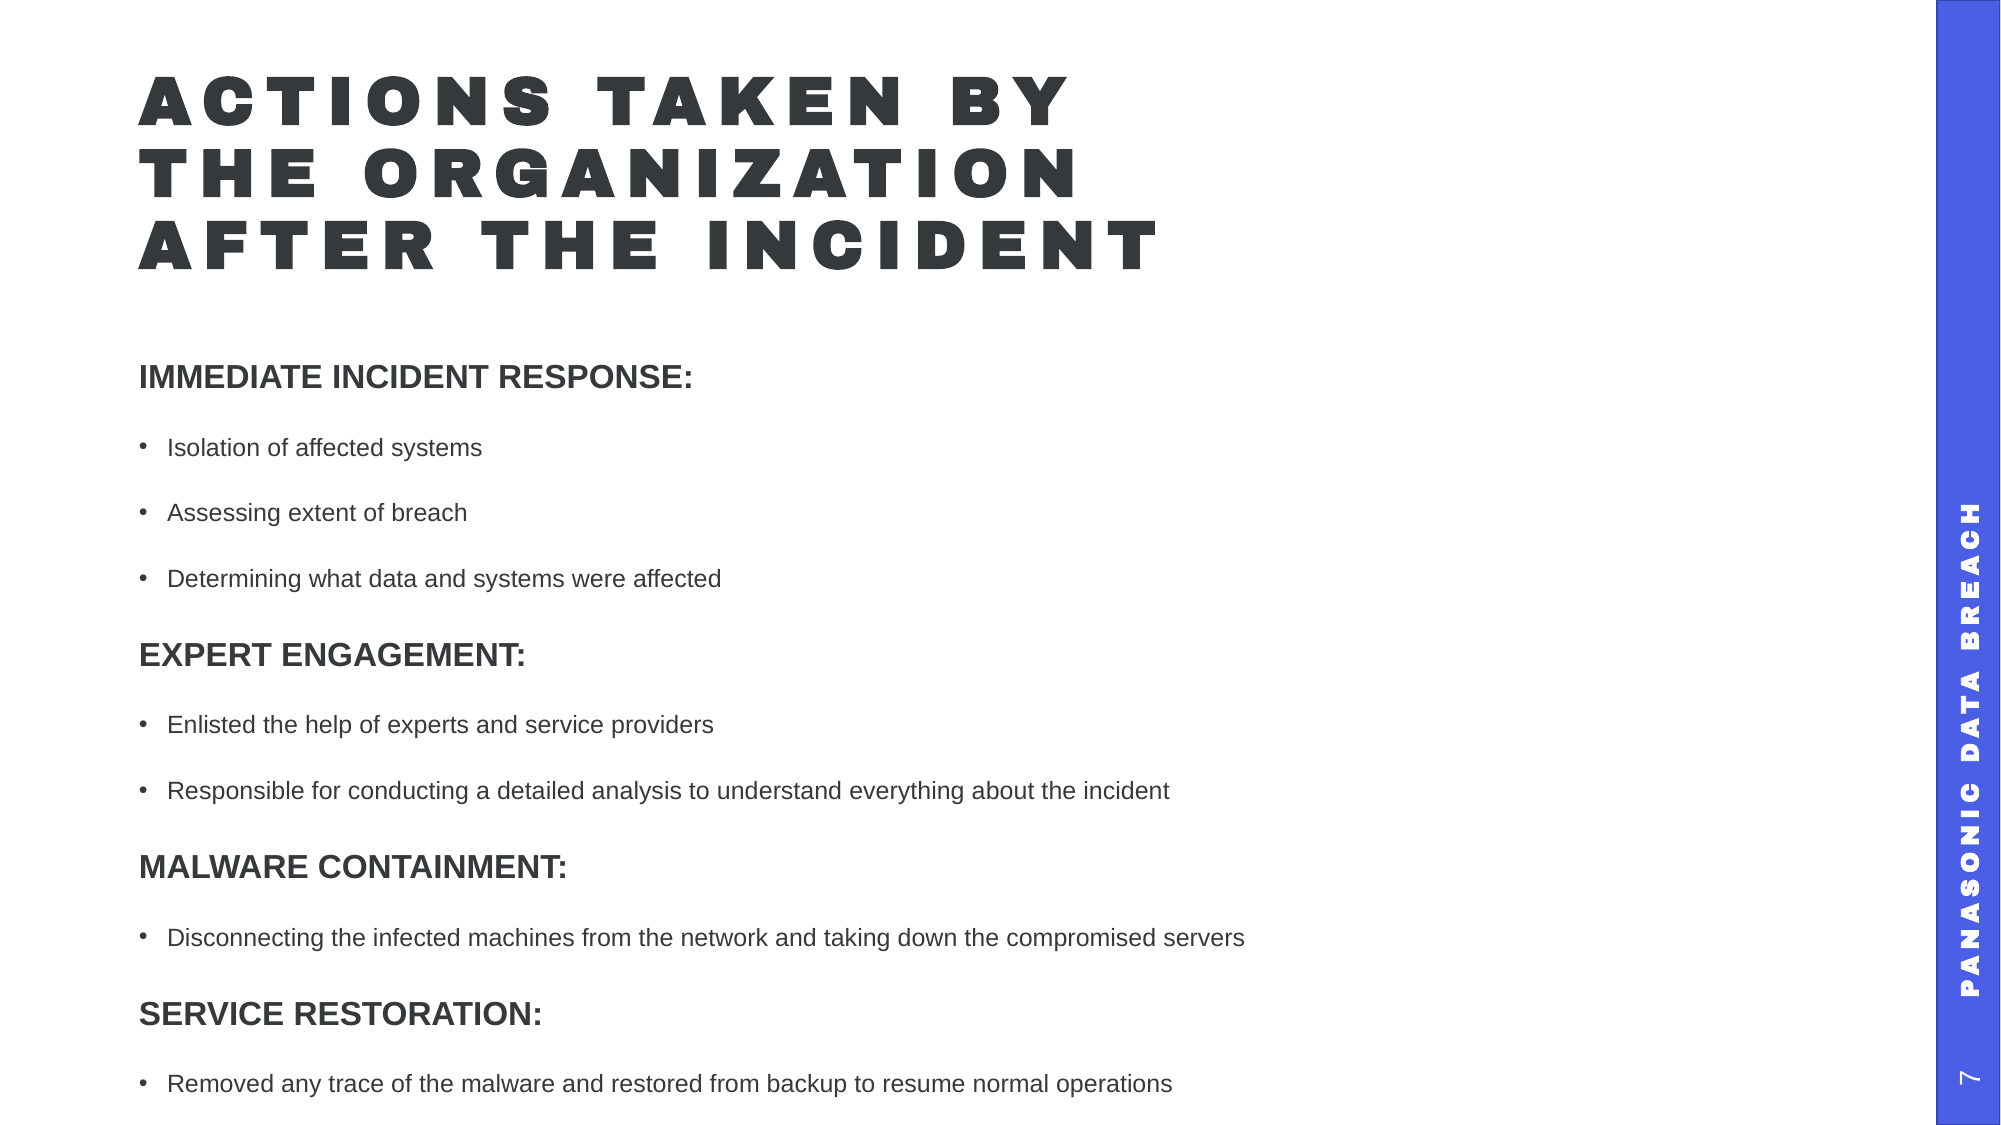

# Actions taken by the organization after the incident

IMMEDIATE INCIDENT RESPONSE:
Isolation of affected systems
Assessing extent of breach
Determining what data and systems were affected
EXPERT ENGAGEMENT:
Enlisted the help of experts and service providers
Responsible for conducting a detailed analysis to understand everything about the incident
MALWARE CONTAINMENT:
Disconnecting the infected machines from the network and taking down the compromised servers
SERVICE RESTORATION:
Removed any trace of the malware and restored from backup to resume normal operations
Panasonic data breach

7